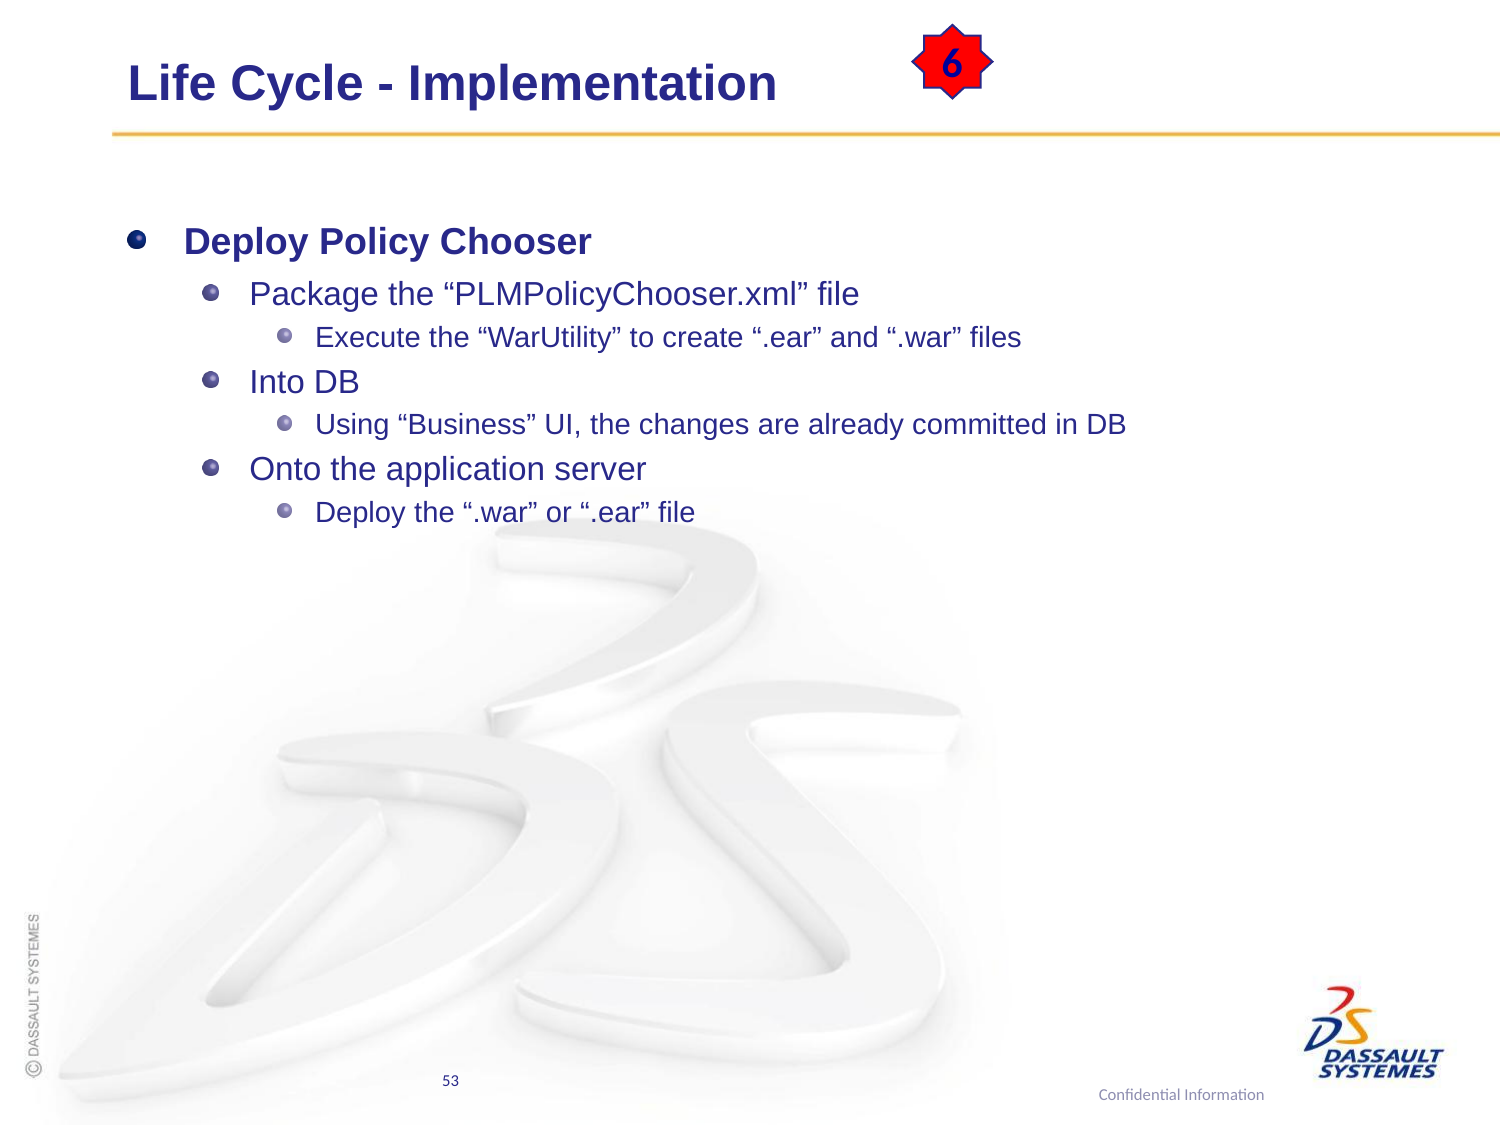

6
# Life Cycle - Implementation
Deploy Policy Chooser
Package the “PLMPolicyChooser.xml” file
Execute the “WarUtility” to create “.ear” and “.war” files
Into DB
Using “Business” UI, the changes are already committed in DB
Onto the application server
Deploy the “.war” or “.ear” file